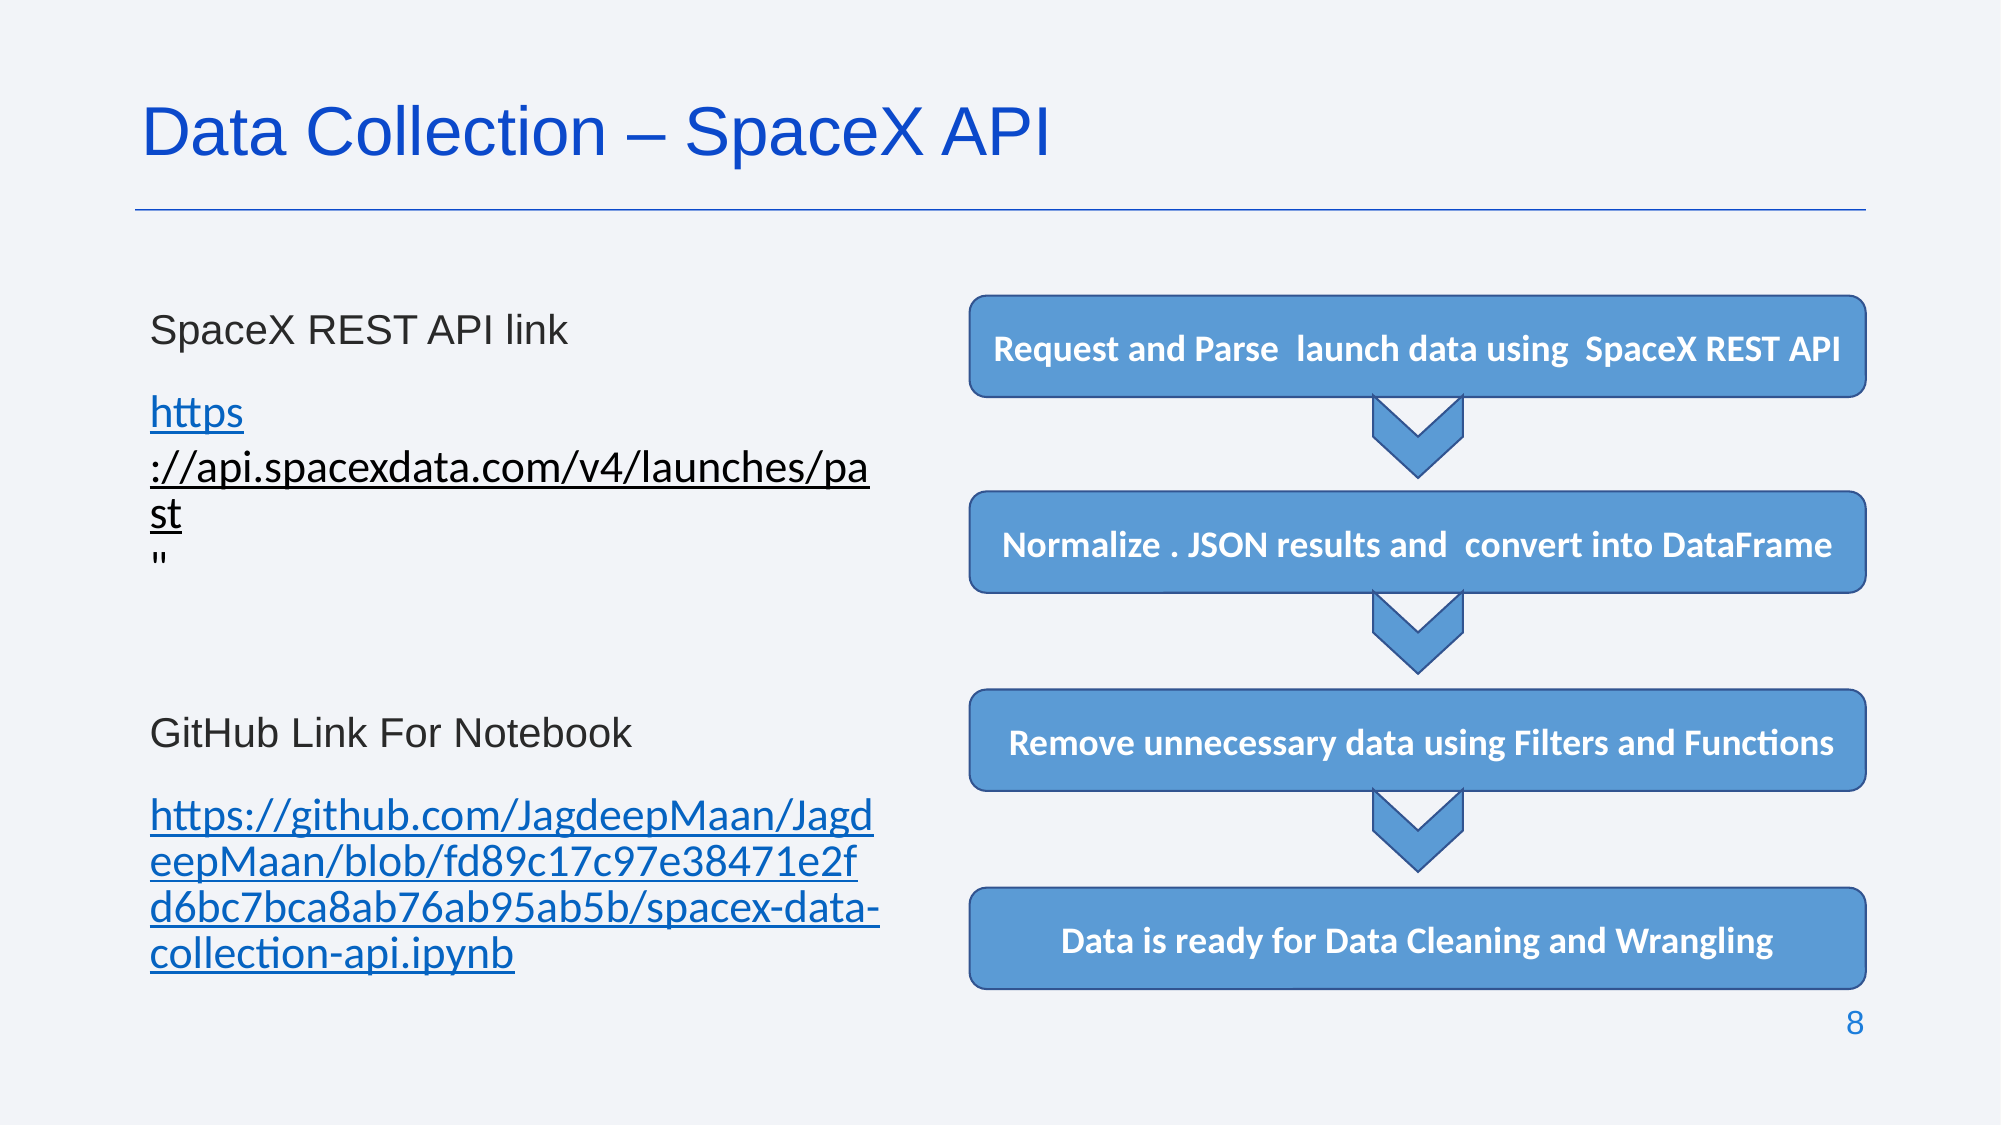

Data Collection – SpaceX API
SpaceX REST API link
https://api.spacexdata.com/v4/launches/past"

GitHub Link For Notebook
https://github.com/JagdeepMaan/JagdeepMaan/blob/fd89c17c97e38471e2fd6bc7bca8ab76ab95ab5b/spacex-data-collection-api.ipynb

Request and Parse  launch data using  SpaceX REST API

Normalize . JSON results and  convert into DataFrame

 Remove unnecessary data using Filters and Functions

Data is ready for Data Cleaning and Wrangling
8